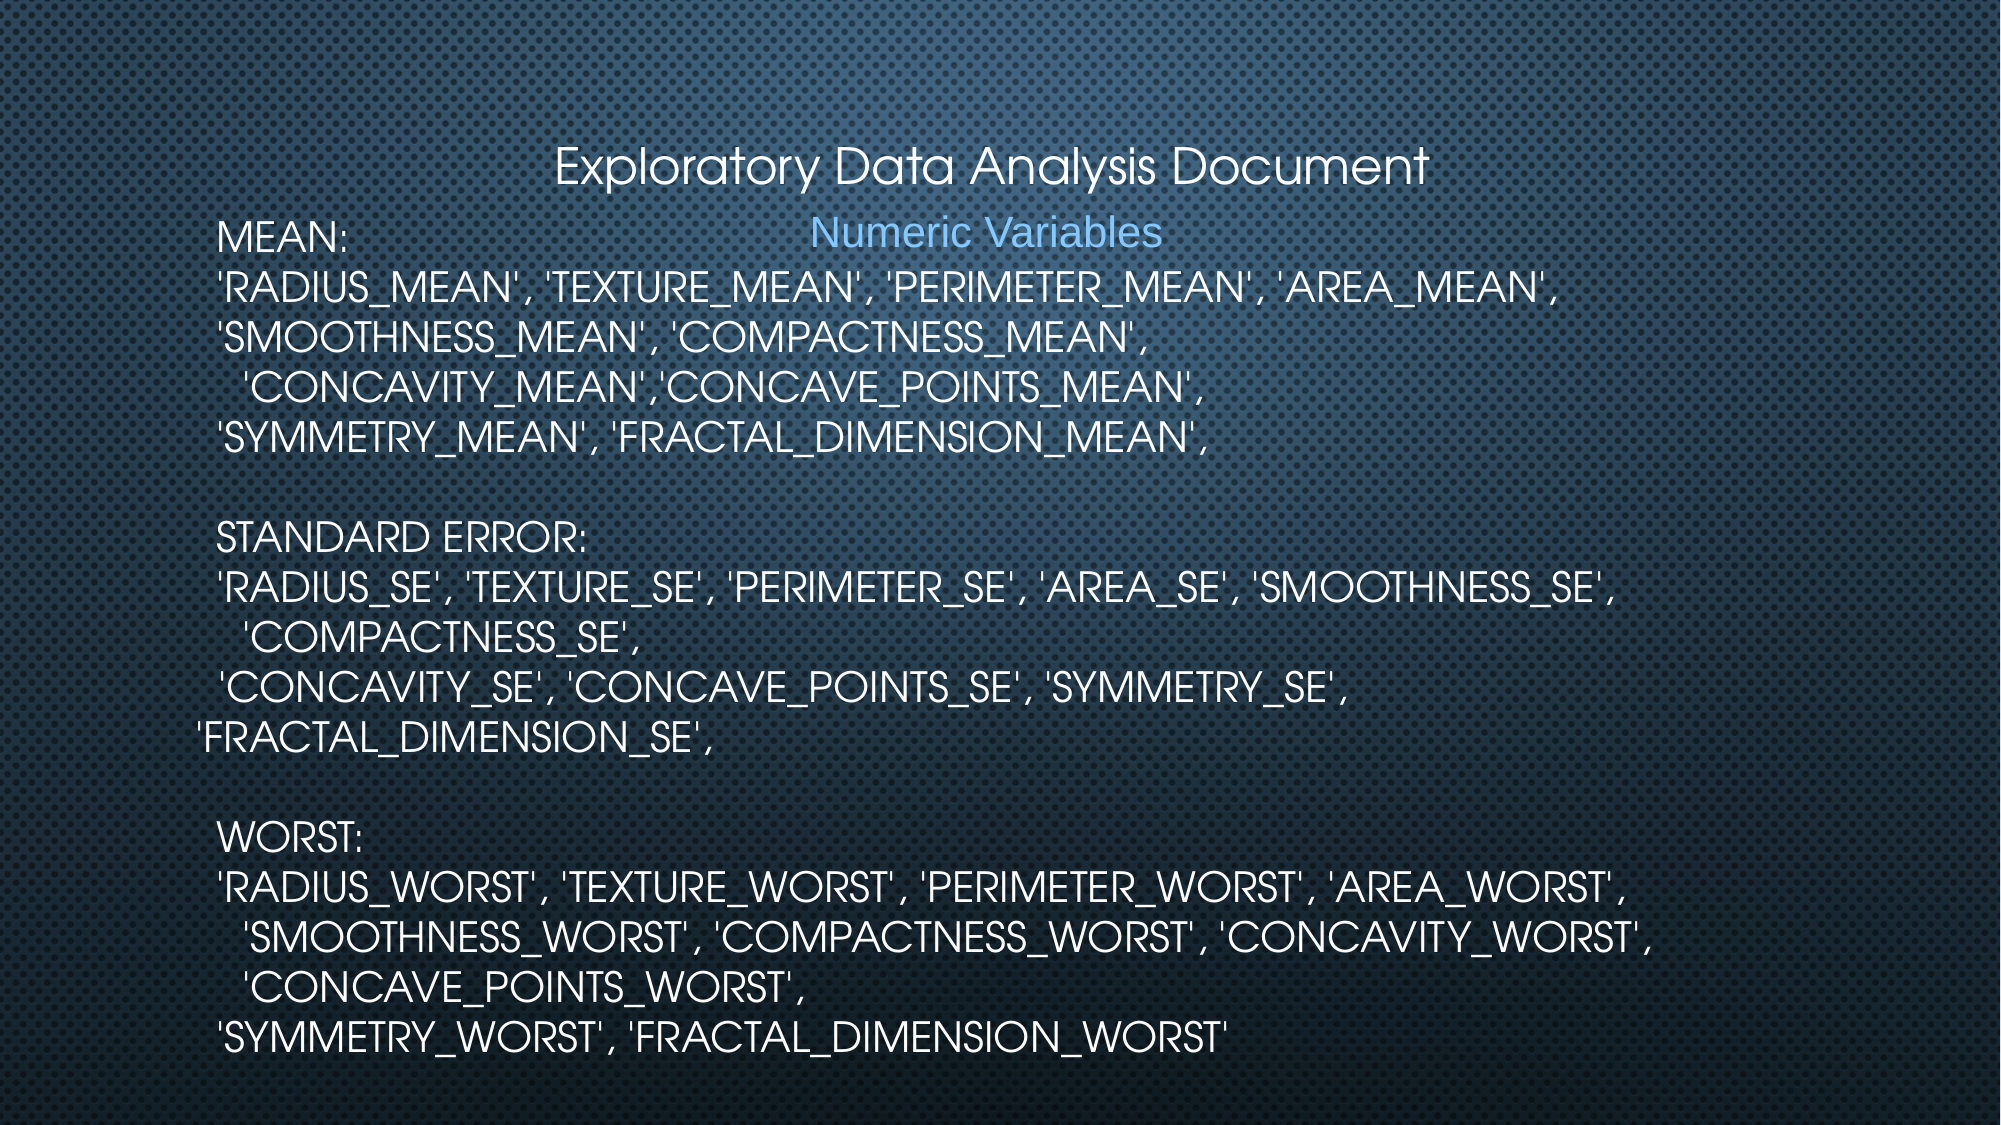

# Exploratory Data Analysis Document
Numeric Variables
Mean:
'radius_mean', 'texture_mean', 'perimeter_mean', 'area_mean',
'smoothness_mean', 'compactness_mean', 'concavity_mean','concave_points_mean',
'symmetry_mean', 'fractal_dimension_mean',

Standard error:
'radius_se', 'texture_se', 'perimeter_se', 'area_se', 'smoothness_se', 'compactness_se',
  'concavity_se', 'concave_points_se', 'symmetry_se', 'fractal_dimension_se',

Worst:
'radius_worst', 'texture_worst', 'perimeter_worst', 'area_worst', 'smoothness_worst', 'compactness_worst', 'concavity_worst', 'concave_points_worst',
'symmetry_worst', 'fractal_dimension_worst'